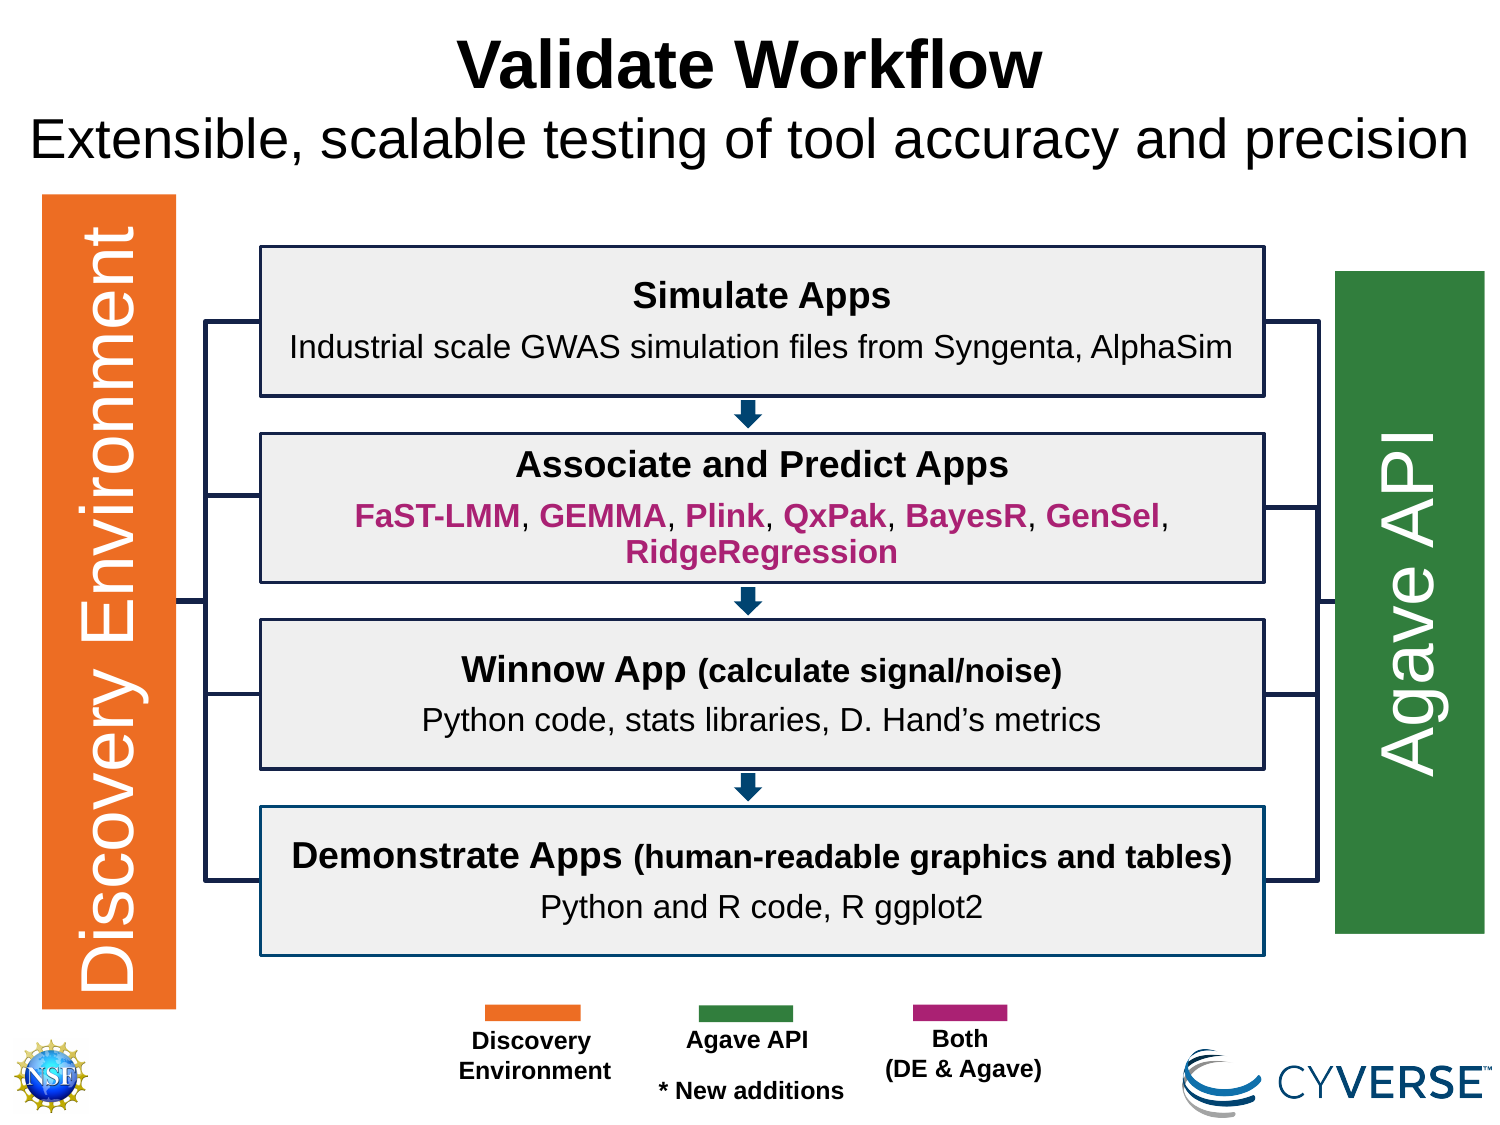

Validate Workflow
Extensible, scalable testing of tool accuracy and precision

Agave API

Simulate Apps
Industrial scale GWAS simulation files from Syngenta, AlphaSim

Associate and Predict Apps
FaST-LMM, GEMMA, Plink, QxPak, BayesR, GenSel, RidgeRegression

Discovery Environment

Winnow App (calculate signal/noise)
Python code, stats libraries, D. Hand’s metrics

Demonstrate Apps (human-readable graphics and tables)
Python and R code, R ggplot2

Both
(DE & Agave)
Agave API
Discovery
Environment
* New additions